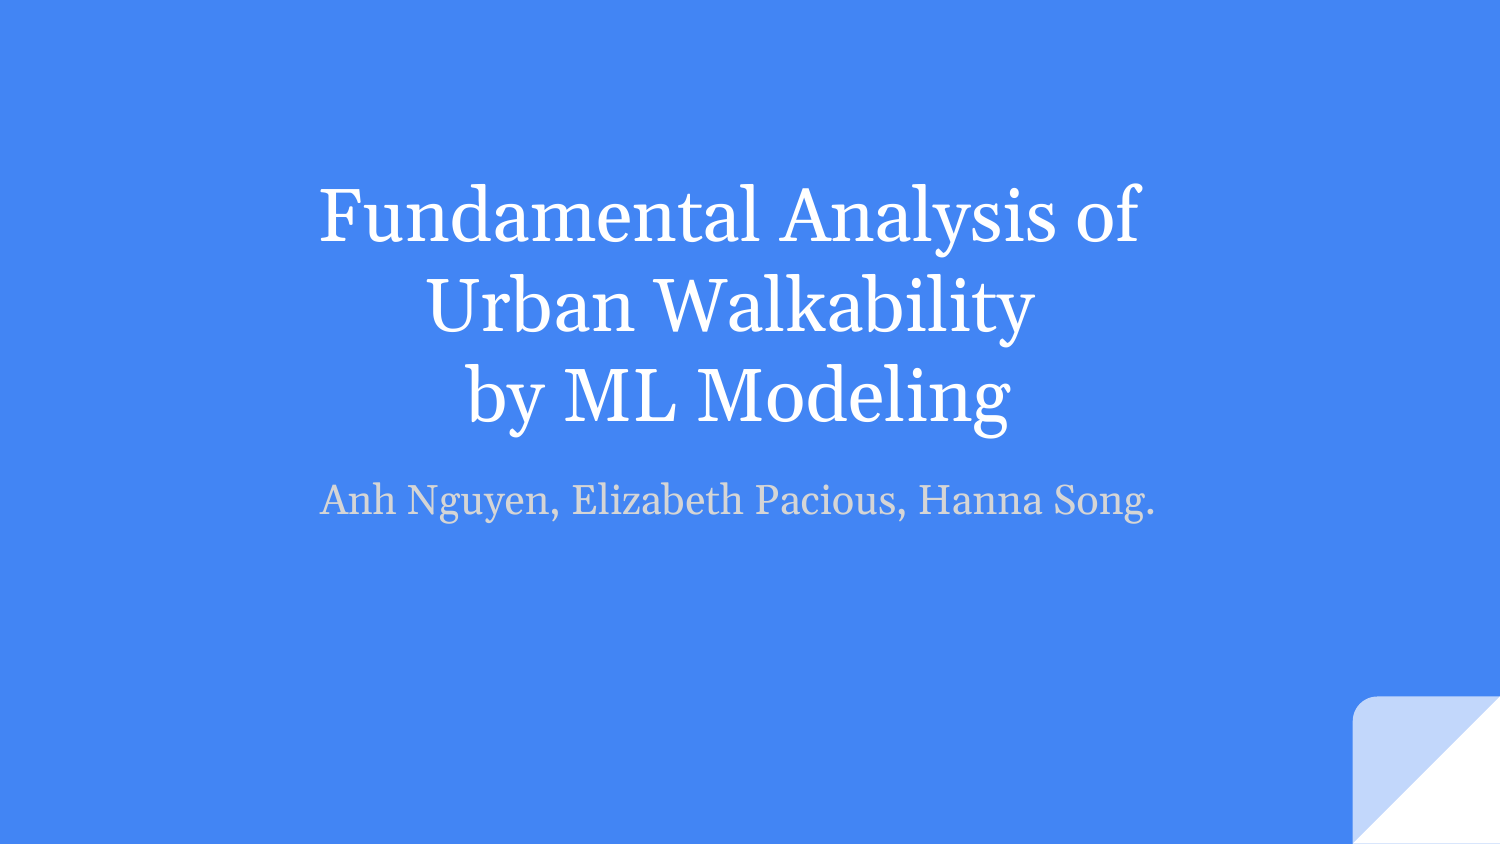

# Fundamental Analysis of
Urban Walkability
by ML Modeling
Anh Nguyen, Elizabeth Pacious, Hanna Song.